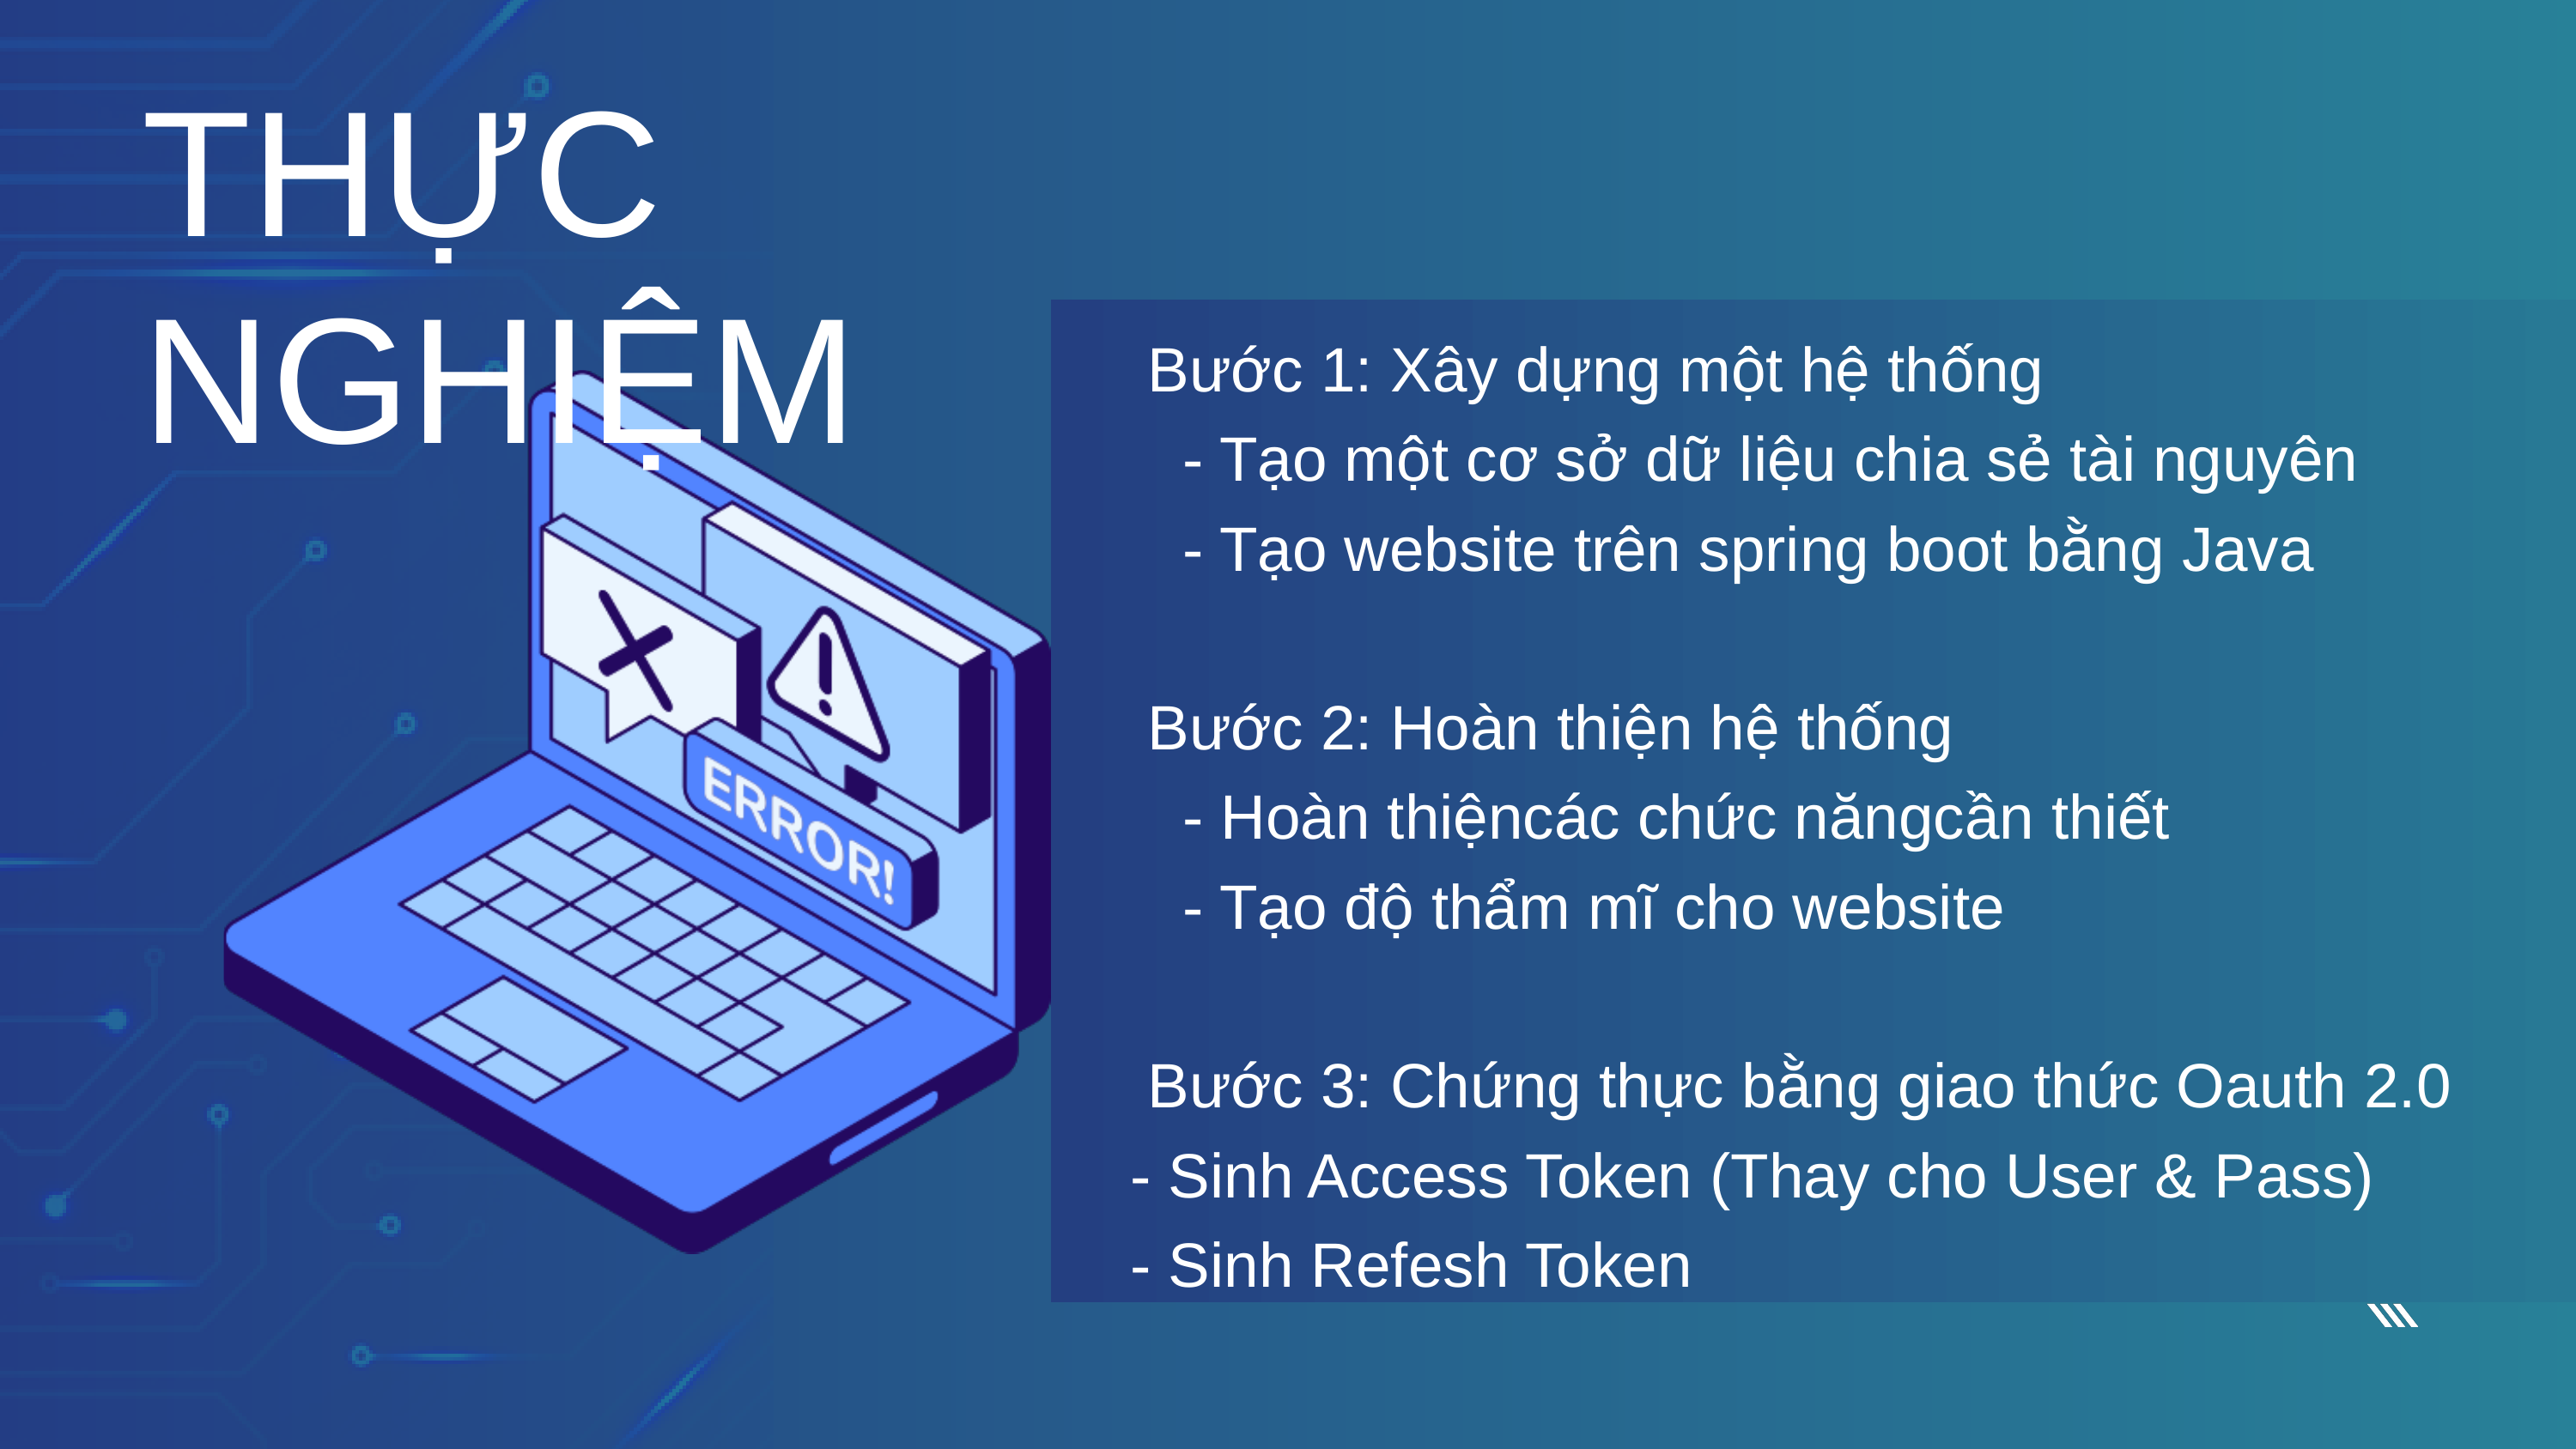

THỰC NGHIỆM

 Bước 1: Xây dựng một hệ thống
   - Tạo một cơ sở dữ liệu chia sẻ tài nguyên
   - Tạo website trên spring boot bằng Java

 Bước 2: Hoàn thiện hệ thống
   - Hoàn thiệncác chức năngcần thiết
   - Tạo độ thẩm mĩ cho website

 Bước 3: Chứng thực bằng giao thức Oauth 2.0
- Sinh Access Token (Thay cho User & Pass)
- Sinh Refesh Token